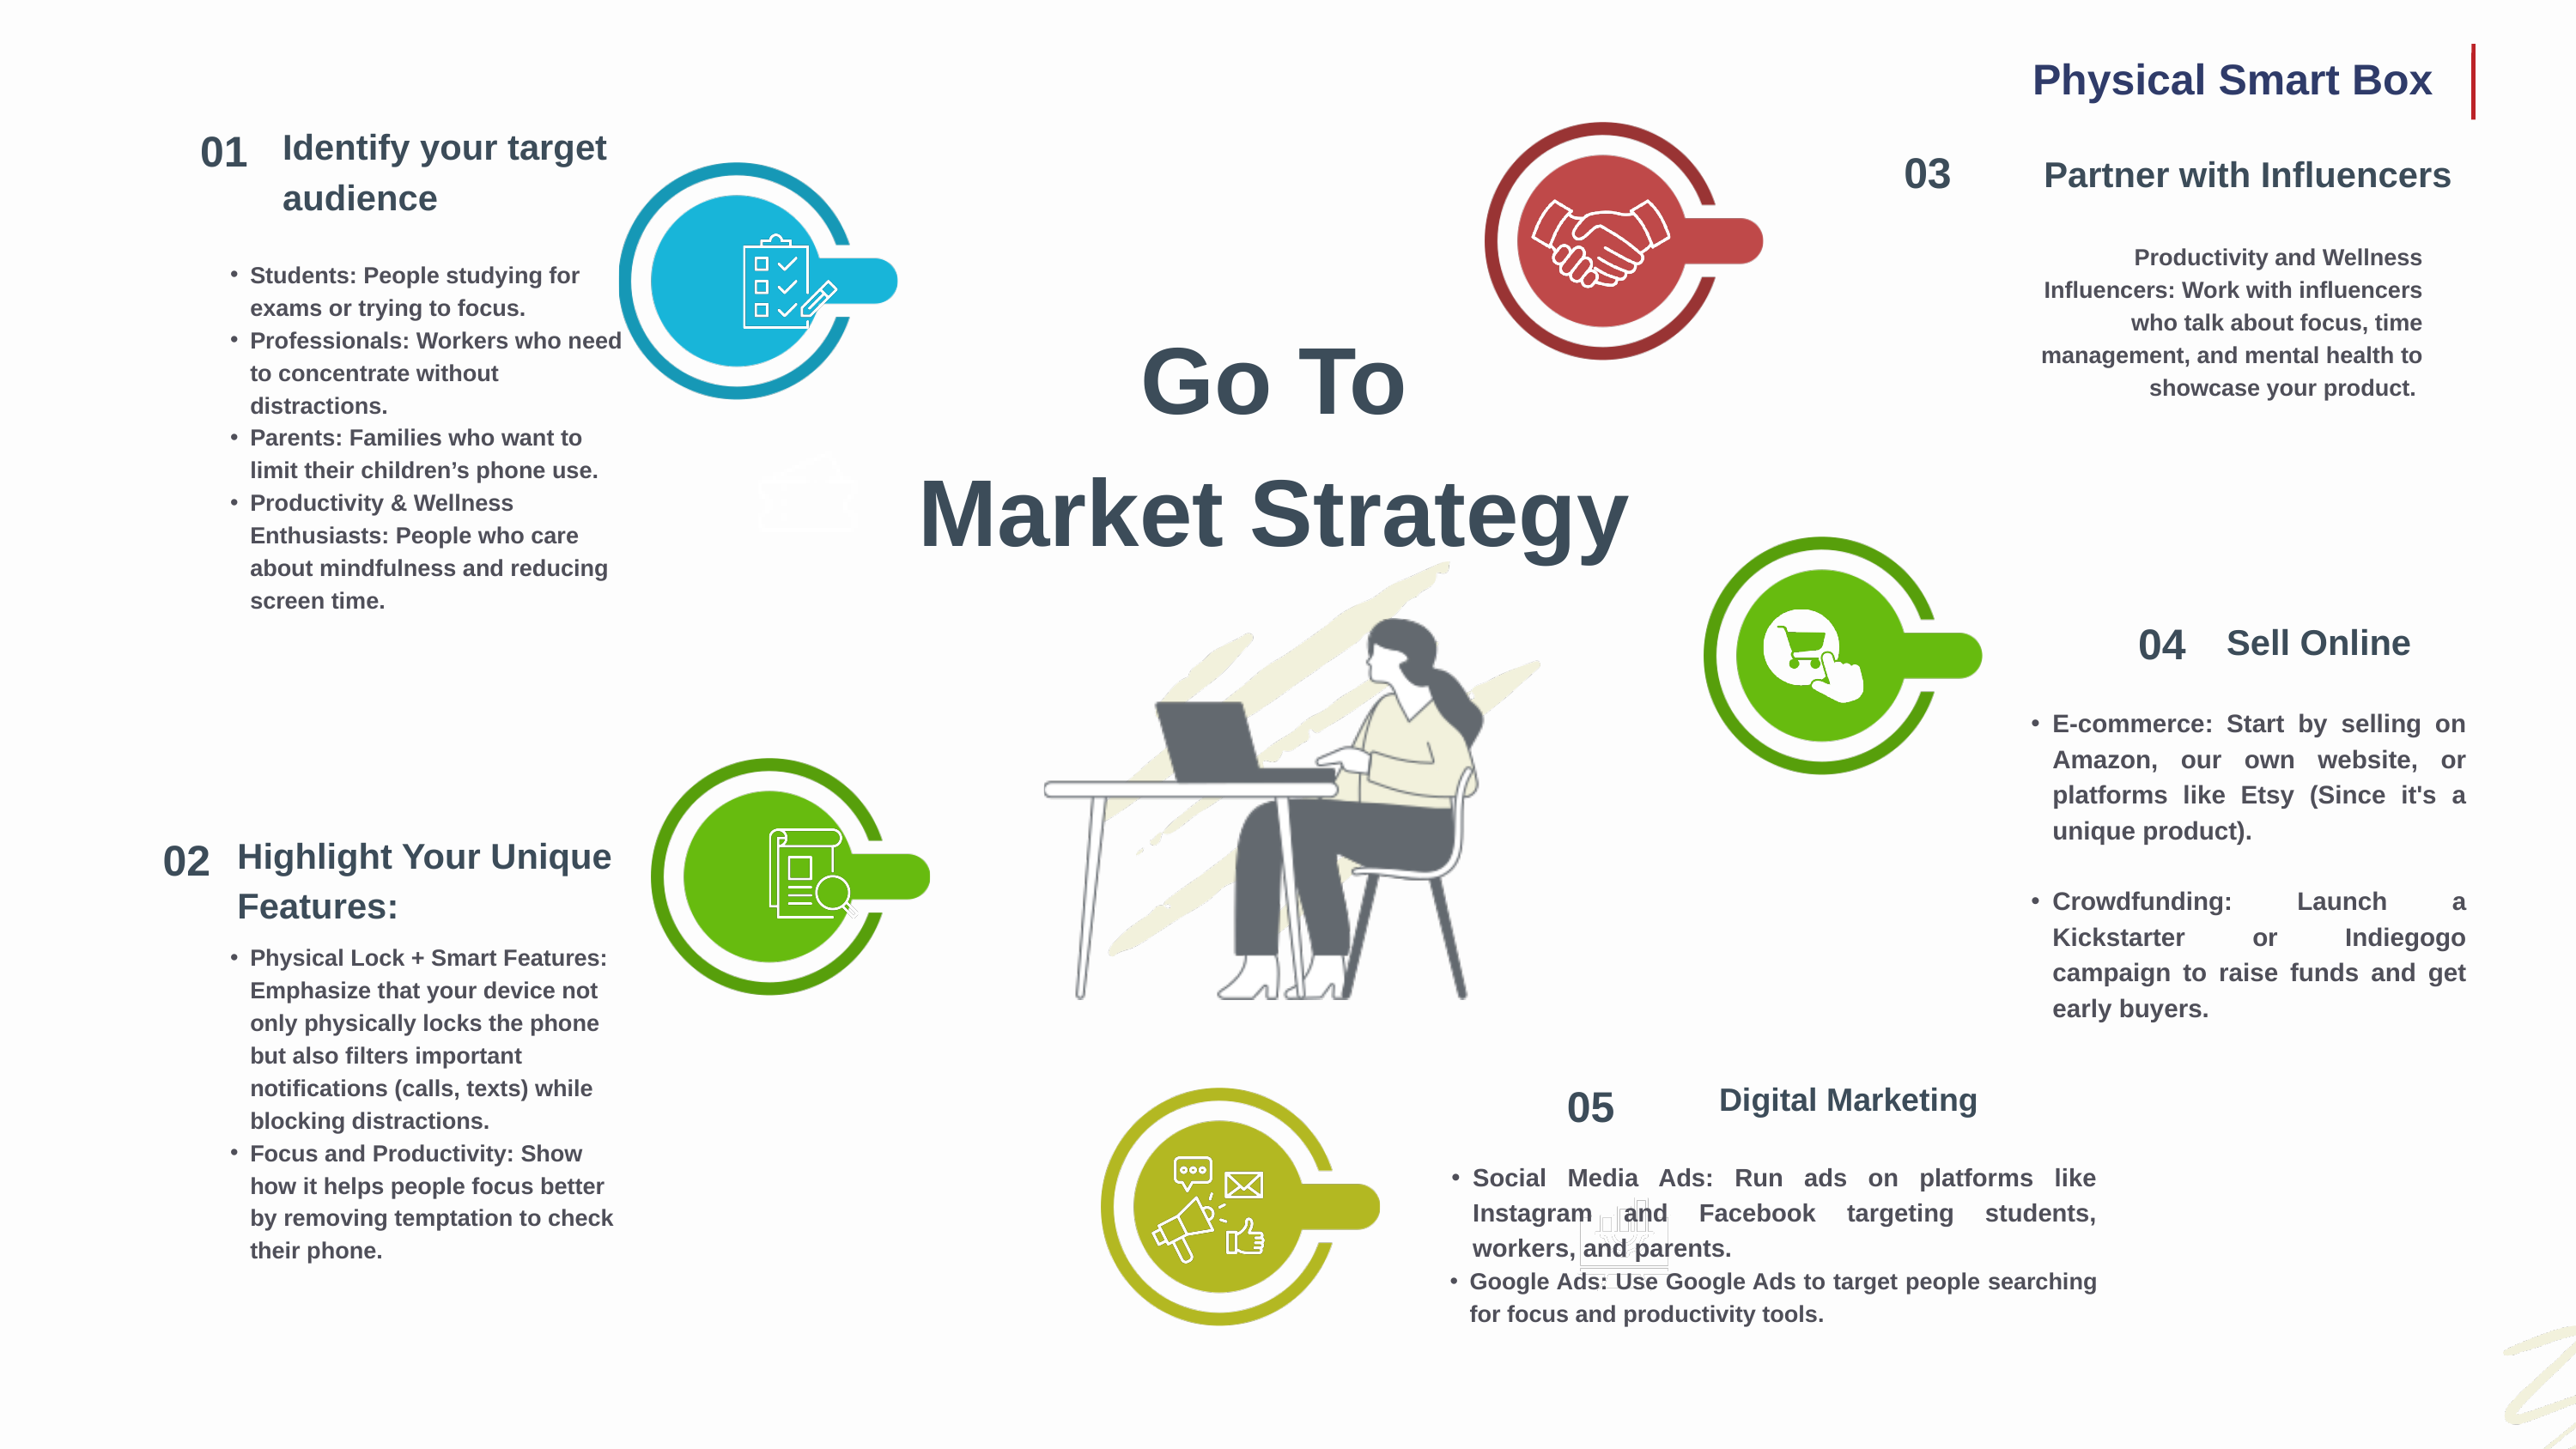

Physical Smart Box
01
Identify your target audience

03
 Partner with Influencers

Productivity and Wellness Influencers: Work with influencers who talk about focus, time management, and mental health to showcase your product.
Students: People studying for exams or trying to focus.
Professionals: Workers who need to concentrate without distractions.
Parents: Families who want to limit their children’s phone use.
Productivity & Wellness Enthusiasts: People who care about mindfulness and reducing screen time.

Go To
Market Strategy

04

Sell Online

E-commerce: Start by selling on Amazon, our own website, or platforms like Etsy (Since it's a unique product).

Crowdfunding: Launch a Kickstarter or Indiegogo campaign to raise funds and get early buyers.

02
Highlight Your Unique Features:

Physical Lock + Smart Features: Emphasize that your device not only physically locks the phone but also filters important notifications (calls, texts) while blocking distractions.
Focus and Productivity: Show how it helps people focus better by removing temptation to check their phone.

05
Digital Marketing

Social Media Ads: Run ads on platforms like Instagram and Facebook targeting students, workers, and parents.
Google Ads: Use Google Ads to target people searching for focus and productivity tools.